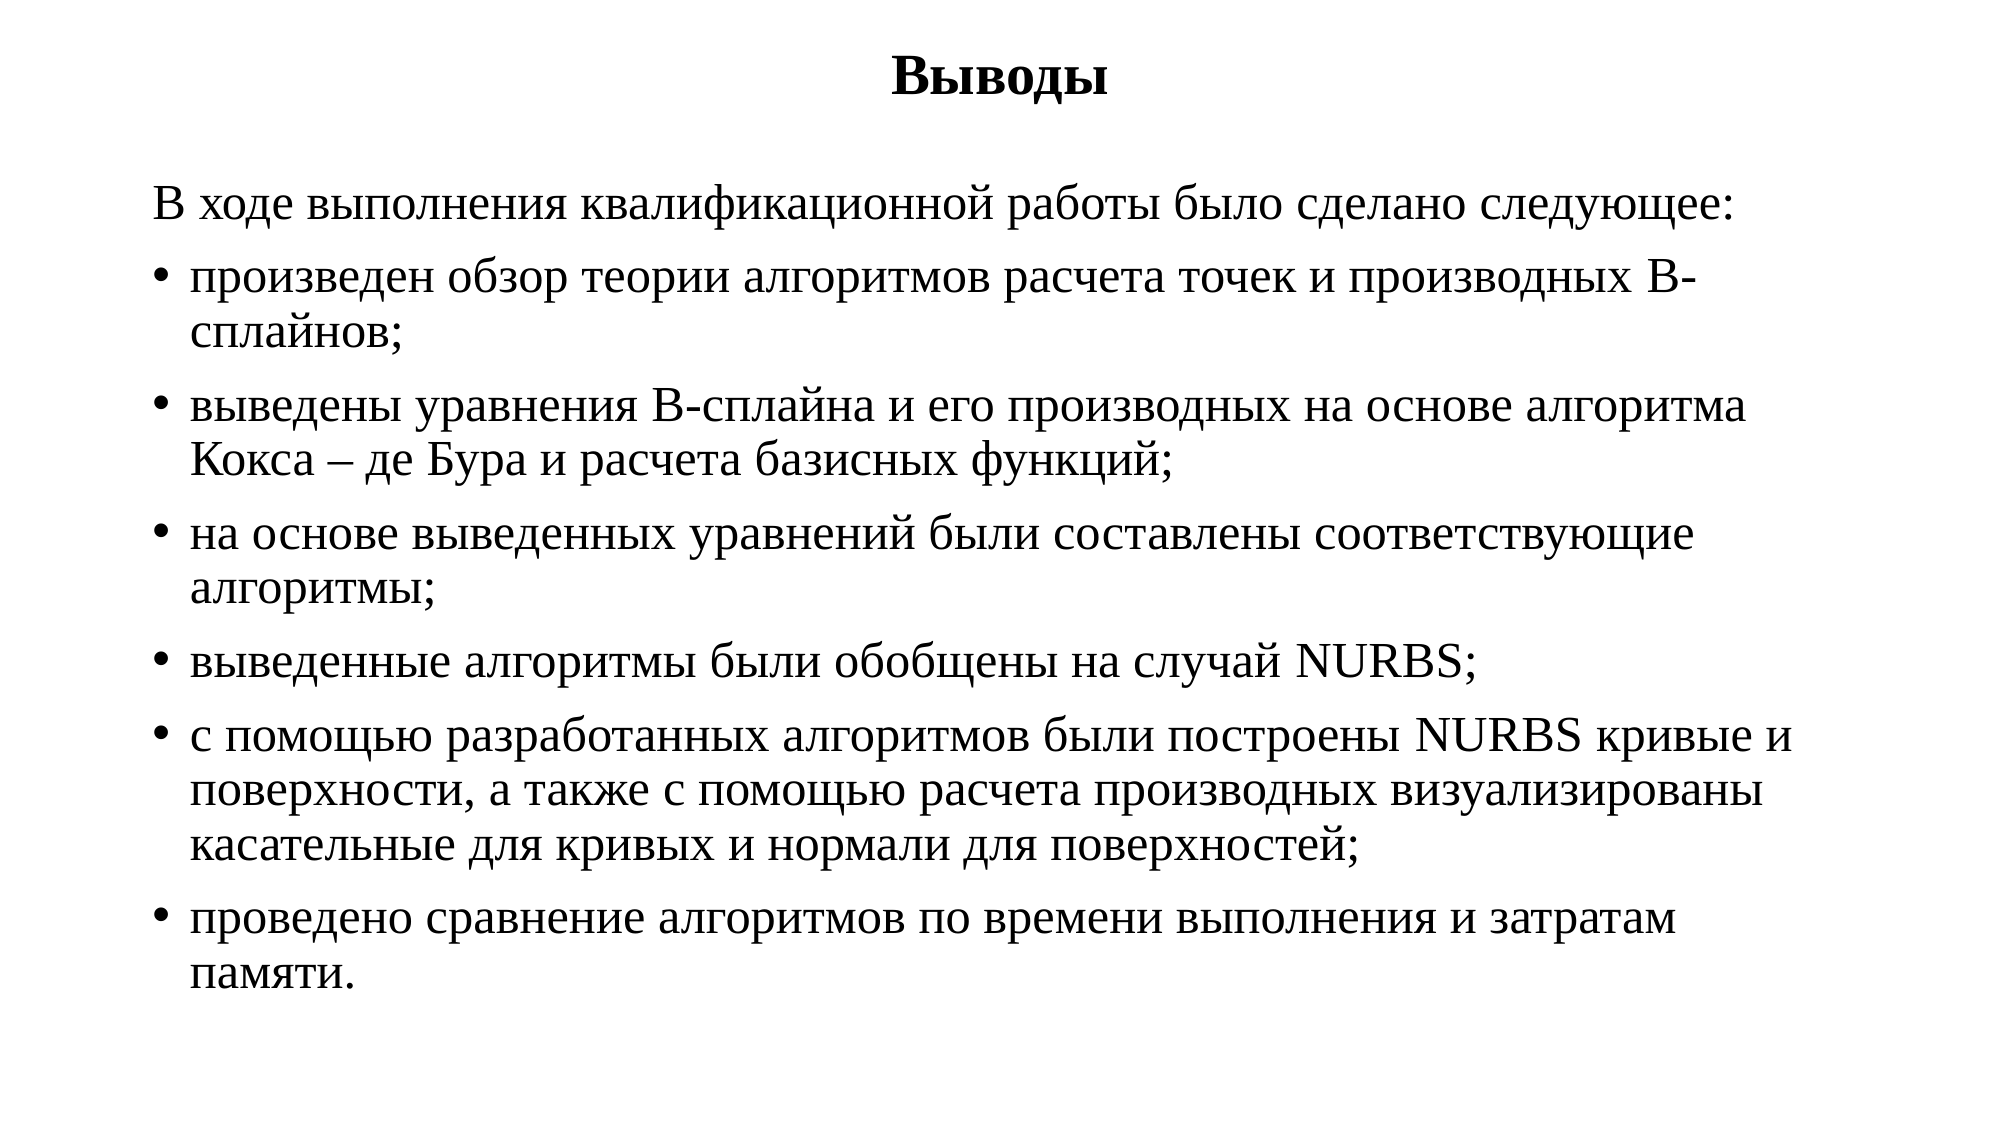

Выводы
В ходе выполнения квалификационной работы было сделано следующее:
произведен обзор теории алгоритмов расчета точек и производных B-сплайнов;
выведены уравнения B-сплайна и его производных на основе алгоритма Кокса – де Бура и расчета базисных функций;
на основе выведенных уравнений были составлены соответствующие алгоритмы;
выведенные алгоритмы были обобщены на случай NURBS;
с помощью разработанных алгоритмов были построены NURBS кривые и поверхности, а также с помощью расчета производных визуализированы касательные для кривых и нормали для поверхностей;
проведено сравнение алгоритмов по времени выполнения и затратам памяти.